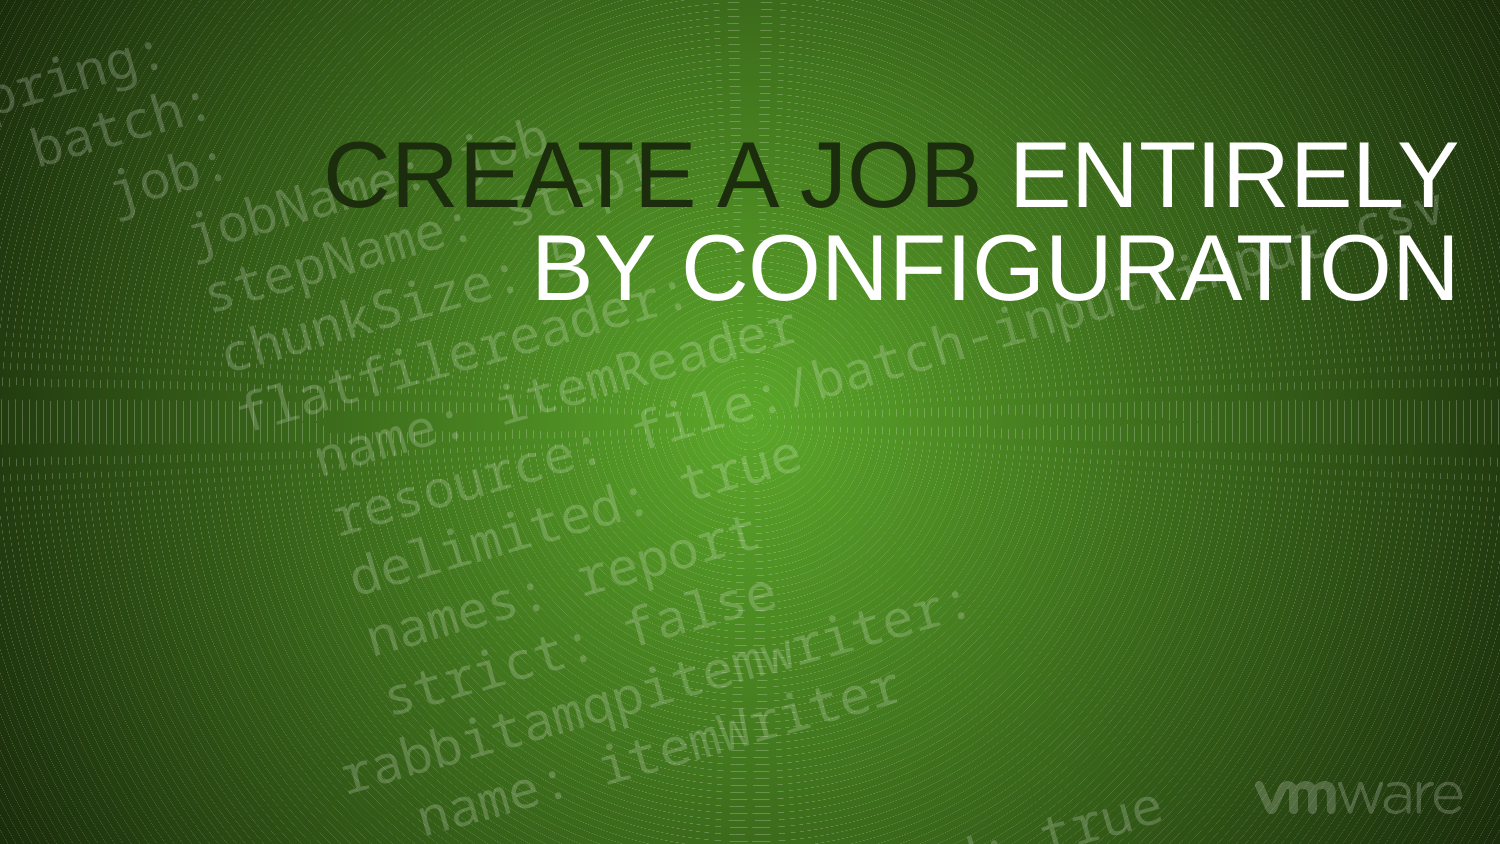

spring:
  batch:
    job:
      jobName: job
      stepName: step1
      chunkSize: 5
      flatfilereader:
        name: itemReader
        resource: file:/batch-input/input.csv
        delimited: true
        names: report
        strict: false
      rabbitamqpitemwriter:
        name: itemWriter
  cloud:
    task:
      closecontextEnabled: true

CREATE A JOB ENTIRELY
BY CONFIGURATION